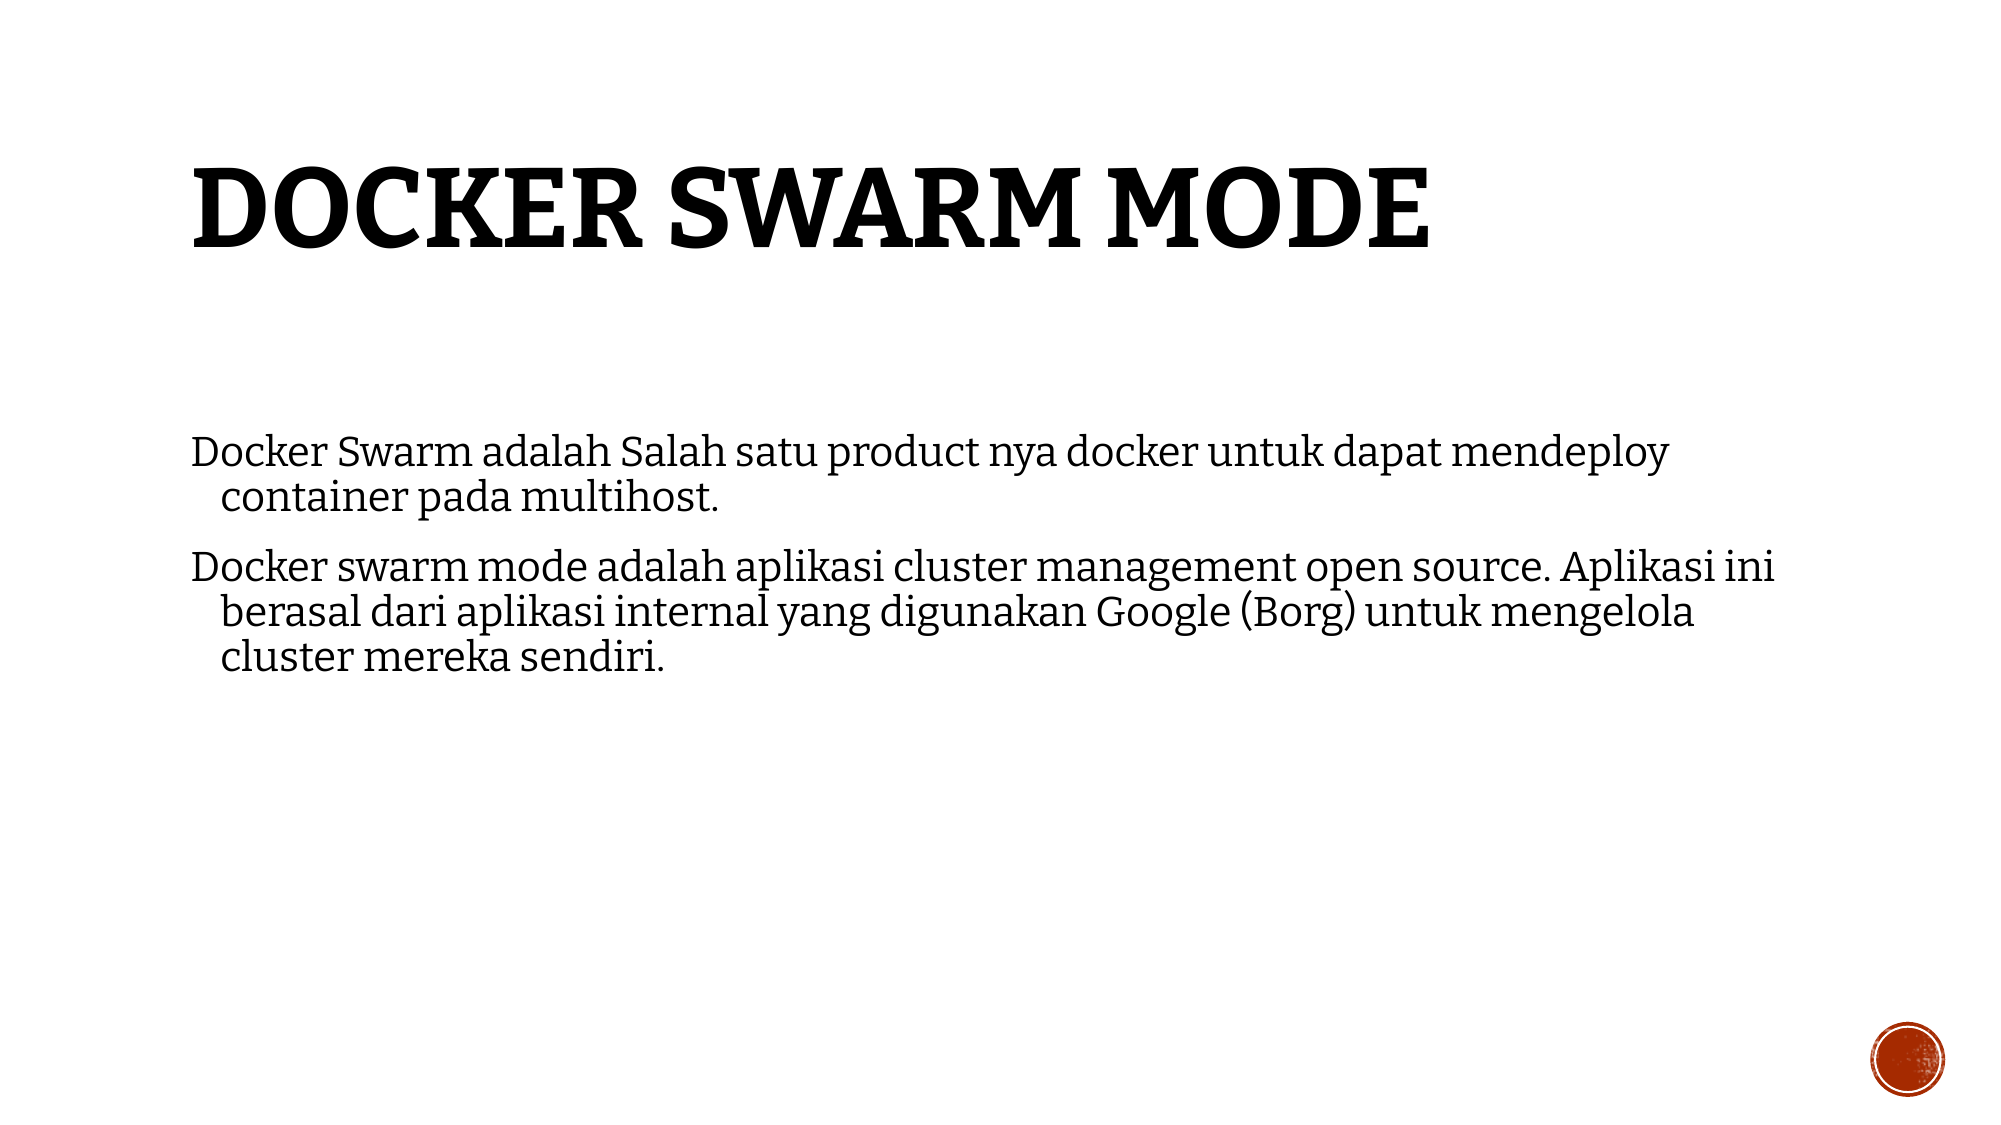

# Docker Swarm mode

Docker Swarm adalah Salah satu product nya docker untuk dapat mendeploy container pada multihost.
Docker swarm mode adalah aplikasi cluster management open source. Aplikasi ini berasal dari aplikasi internal yang digunakan Google (Borg) untuk mengelola cluster mereka sendiri.